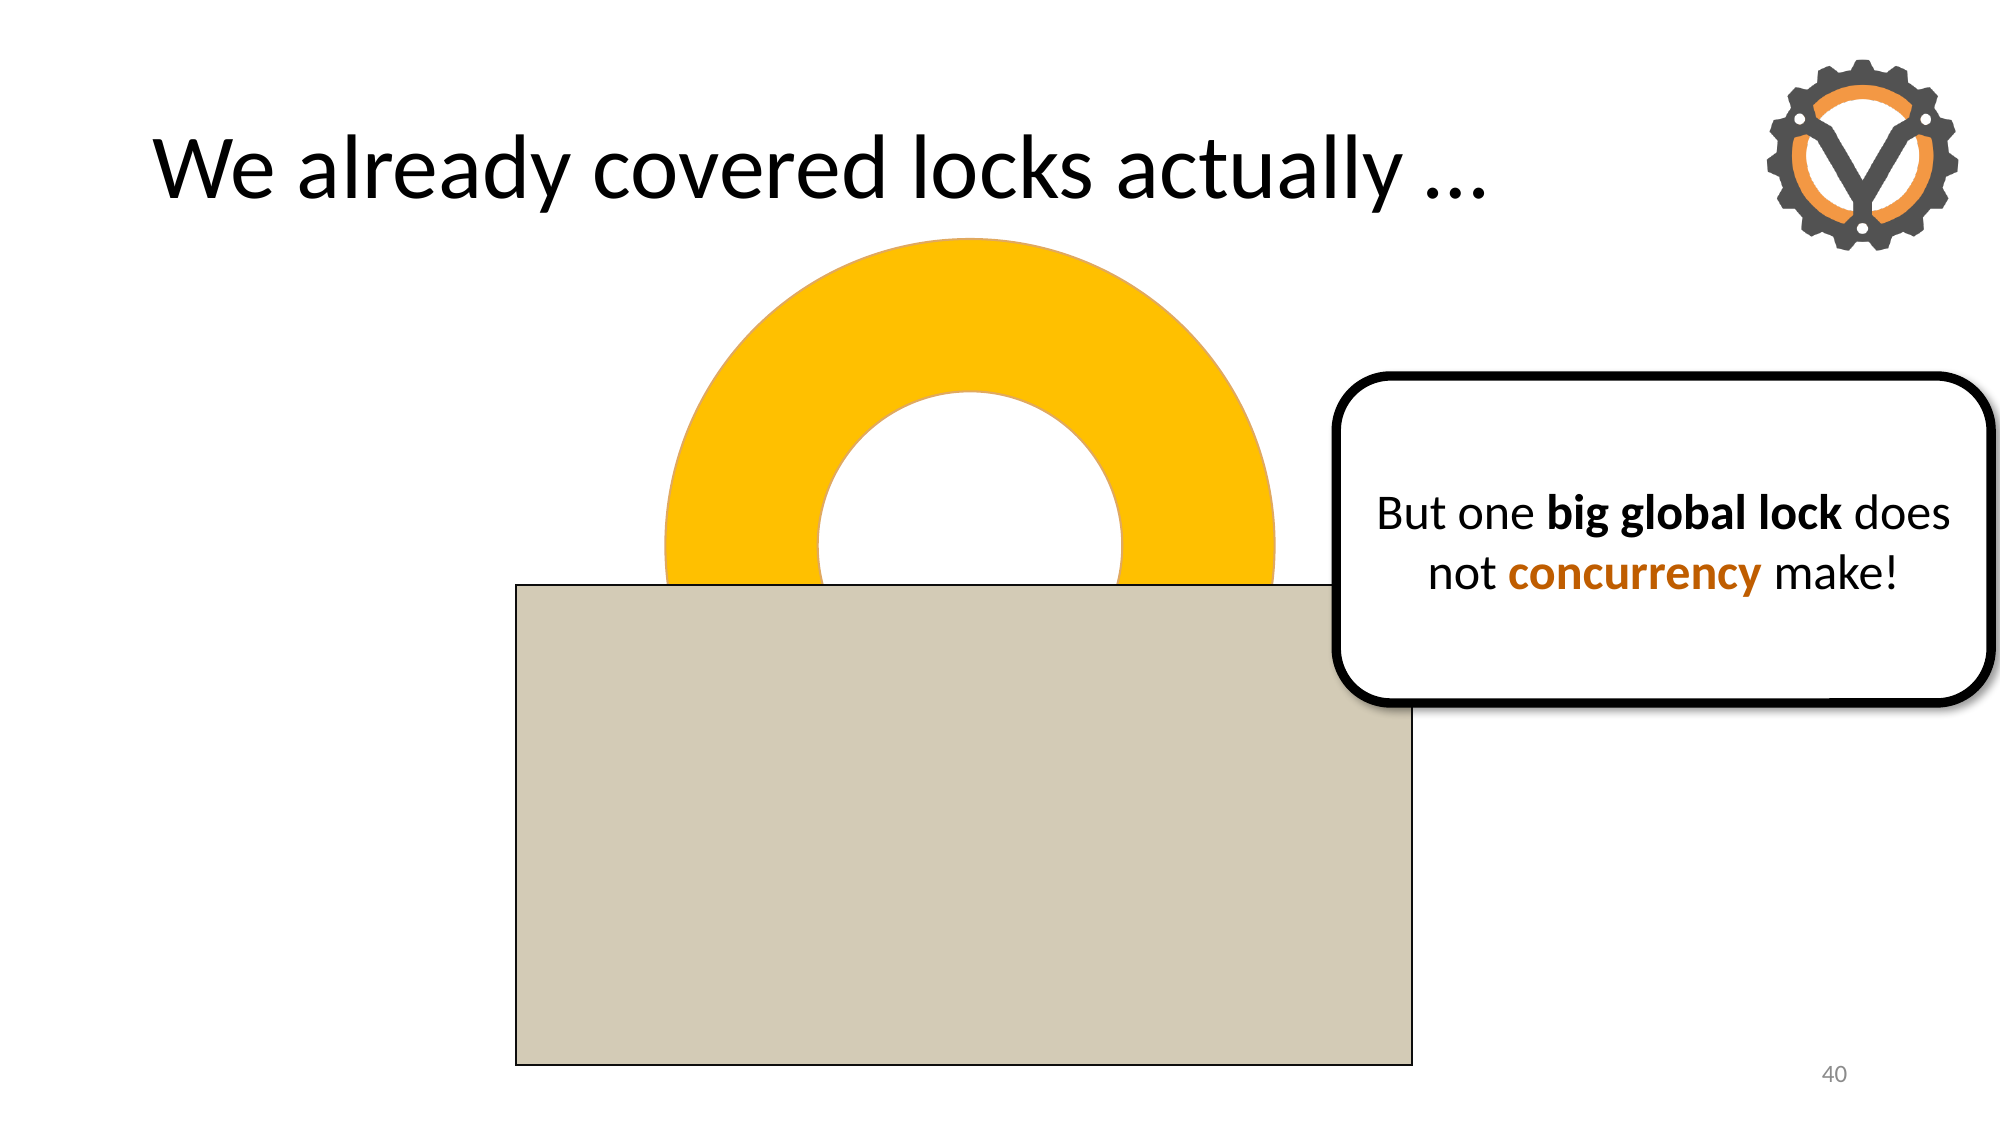

# We already covered locks actually …

But one big global lock does not concurrency make!
40